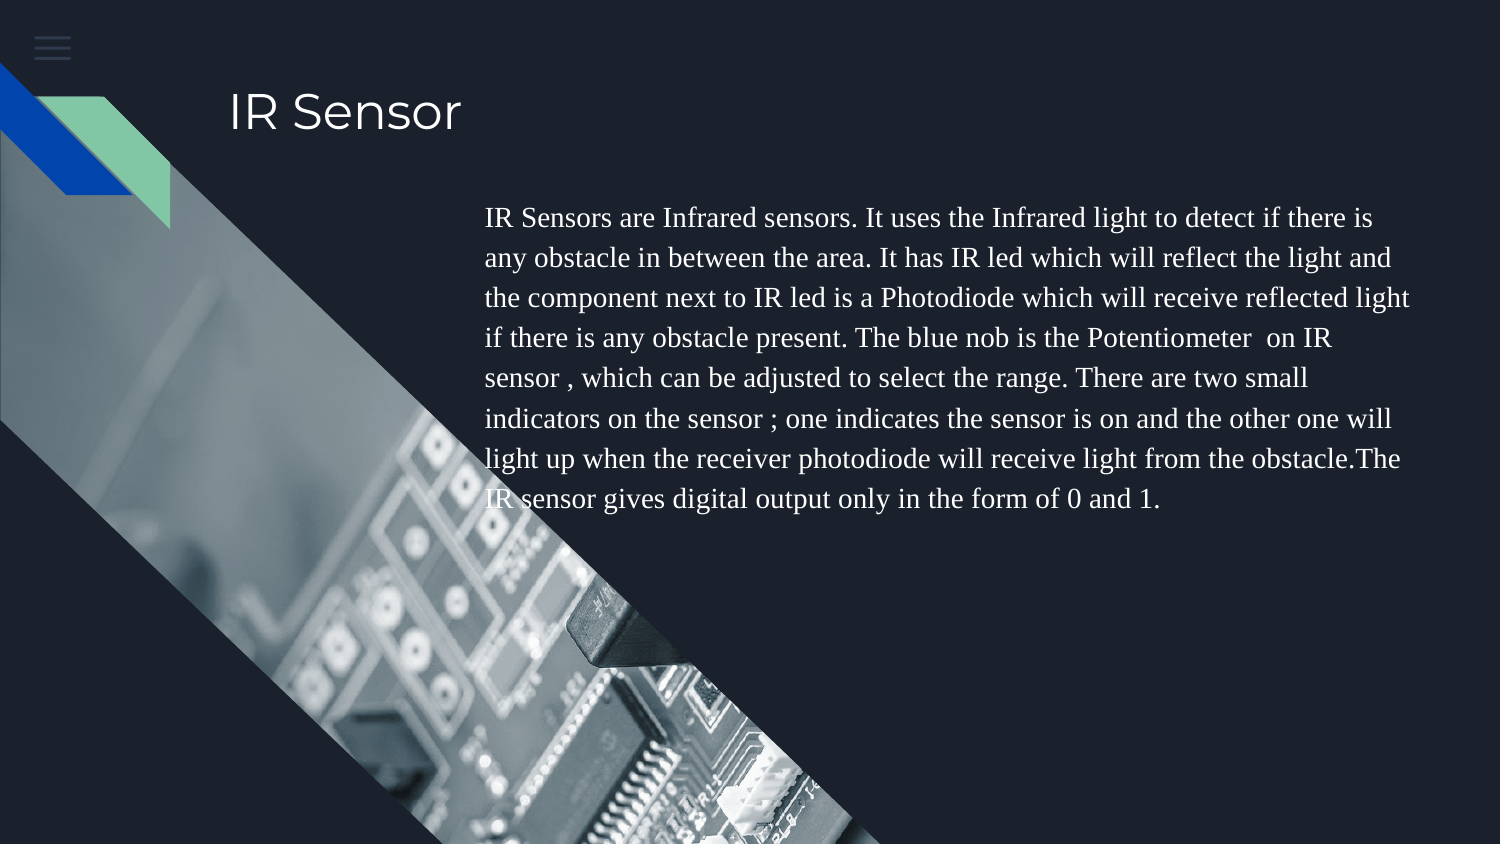

# IR Sensor

IR Sensors are Infrared sensors. It uses the Infrared light to detect if there is any obstacle in between the area. It has IR led which will reflect the light and the component next to IR led is a Photodiode which will receive reflected light if there is any obstacle present. The blue nob is the Potentiometer  on IR sensor , which can be adjusted to select the range. There are two small indicators on the sensor ; one indicates the sensor is on and the other one will light up when the receiver photodiode will receive light from the obstacle.The IR sensor gives digital output only in the form of 0 and 1.